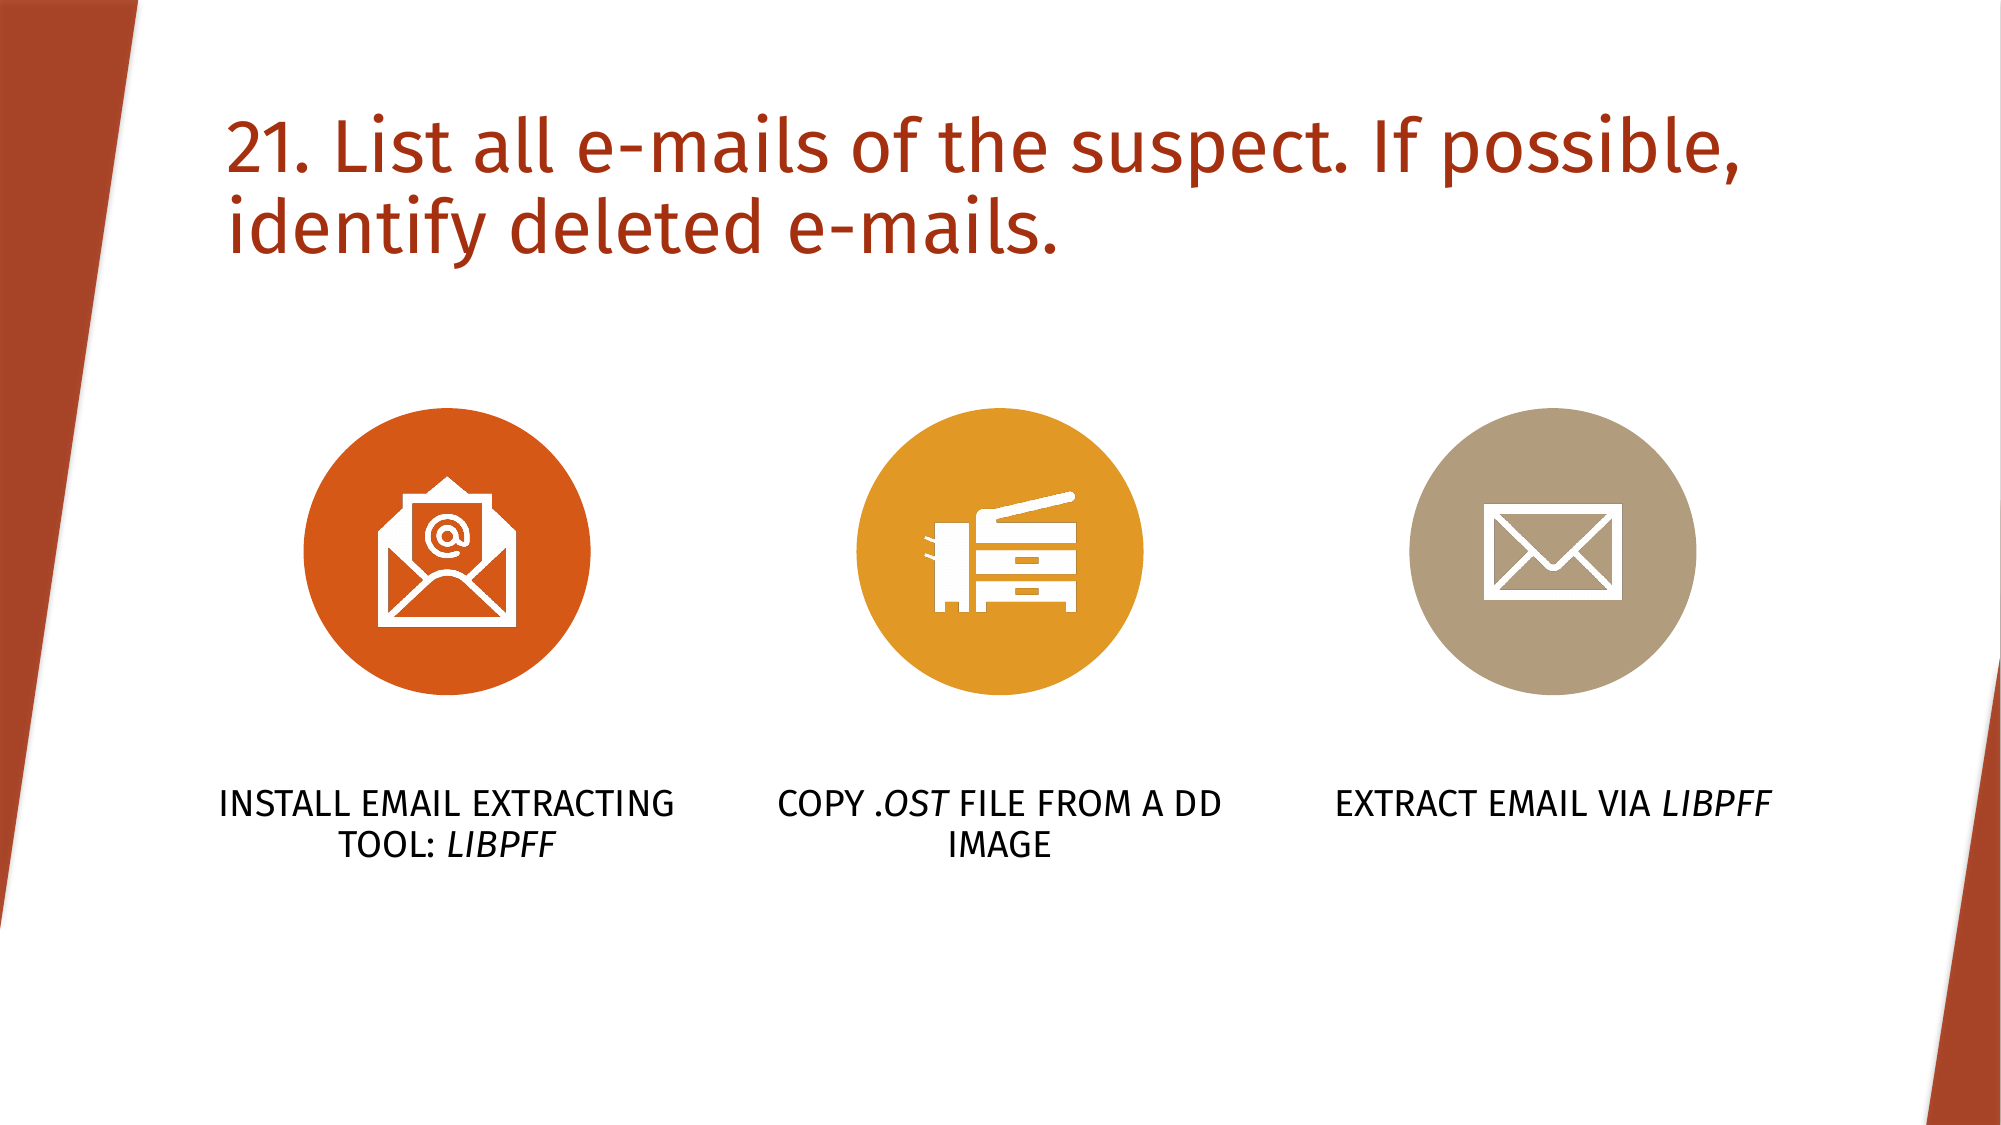

# 21. List all e-mails of the suspect. If possible, identify deleted e-mails.
Install email extracting tool: libpff
Copy .ost file from a DD image
Extract email via libpff